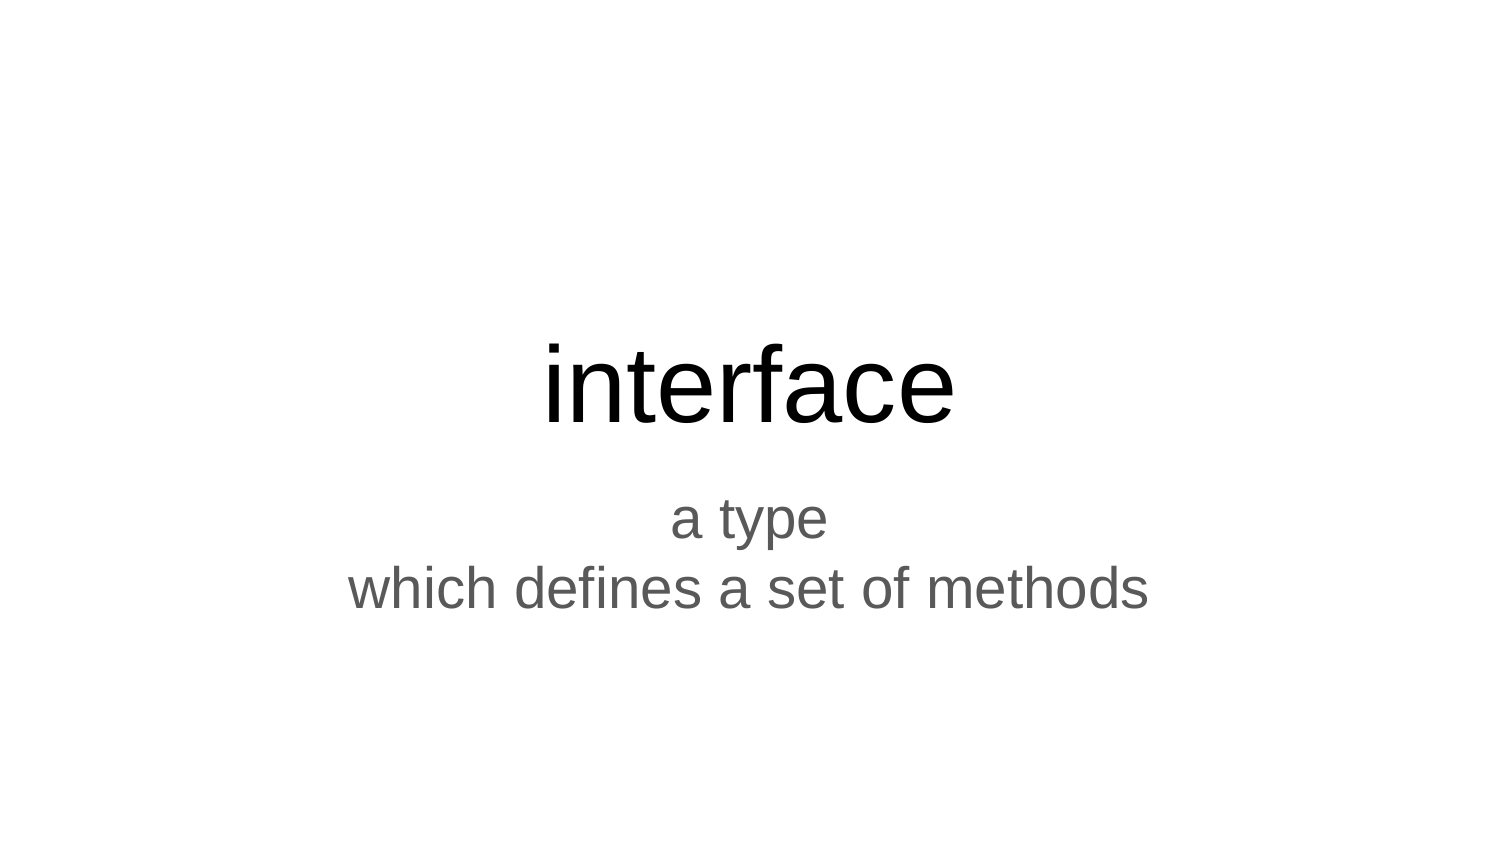

# interface
a type
which defines a set of methods